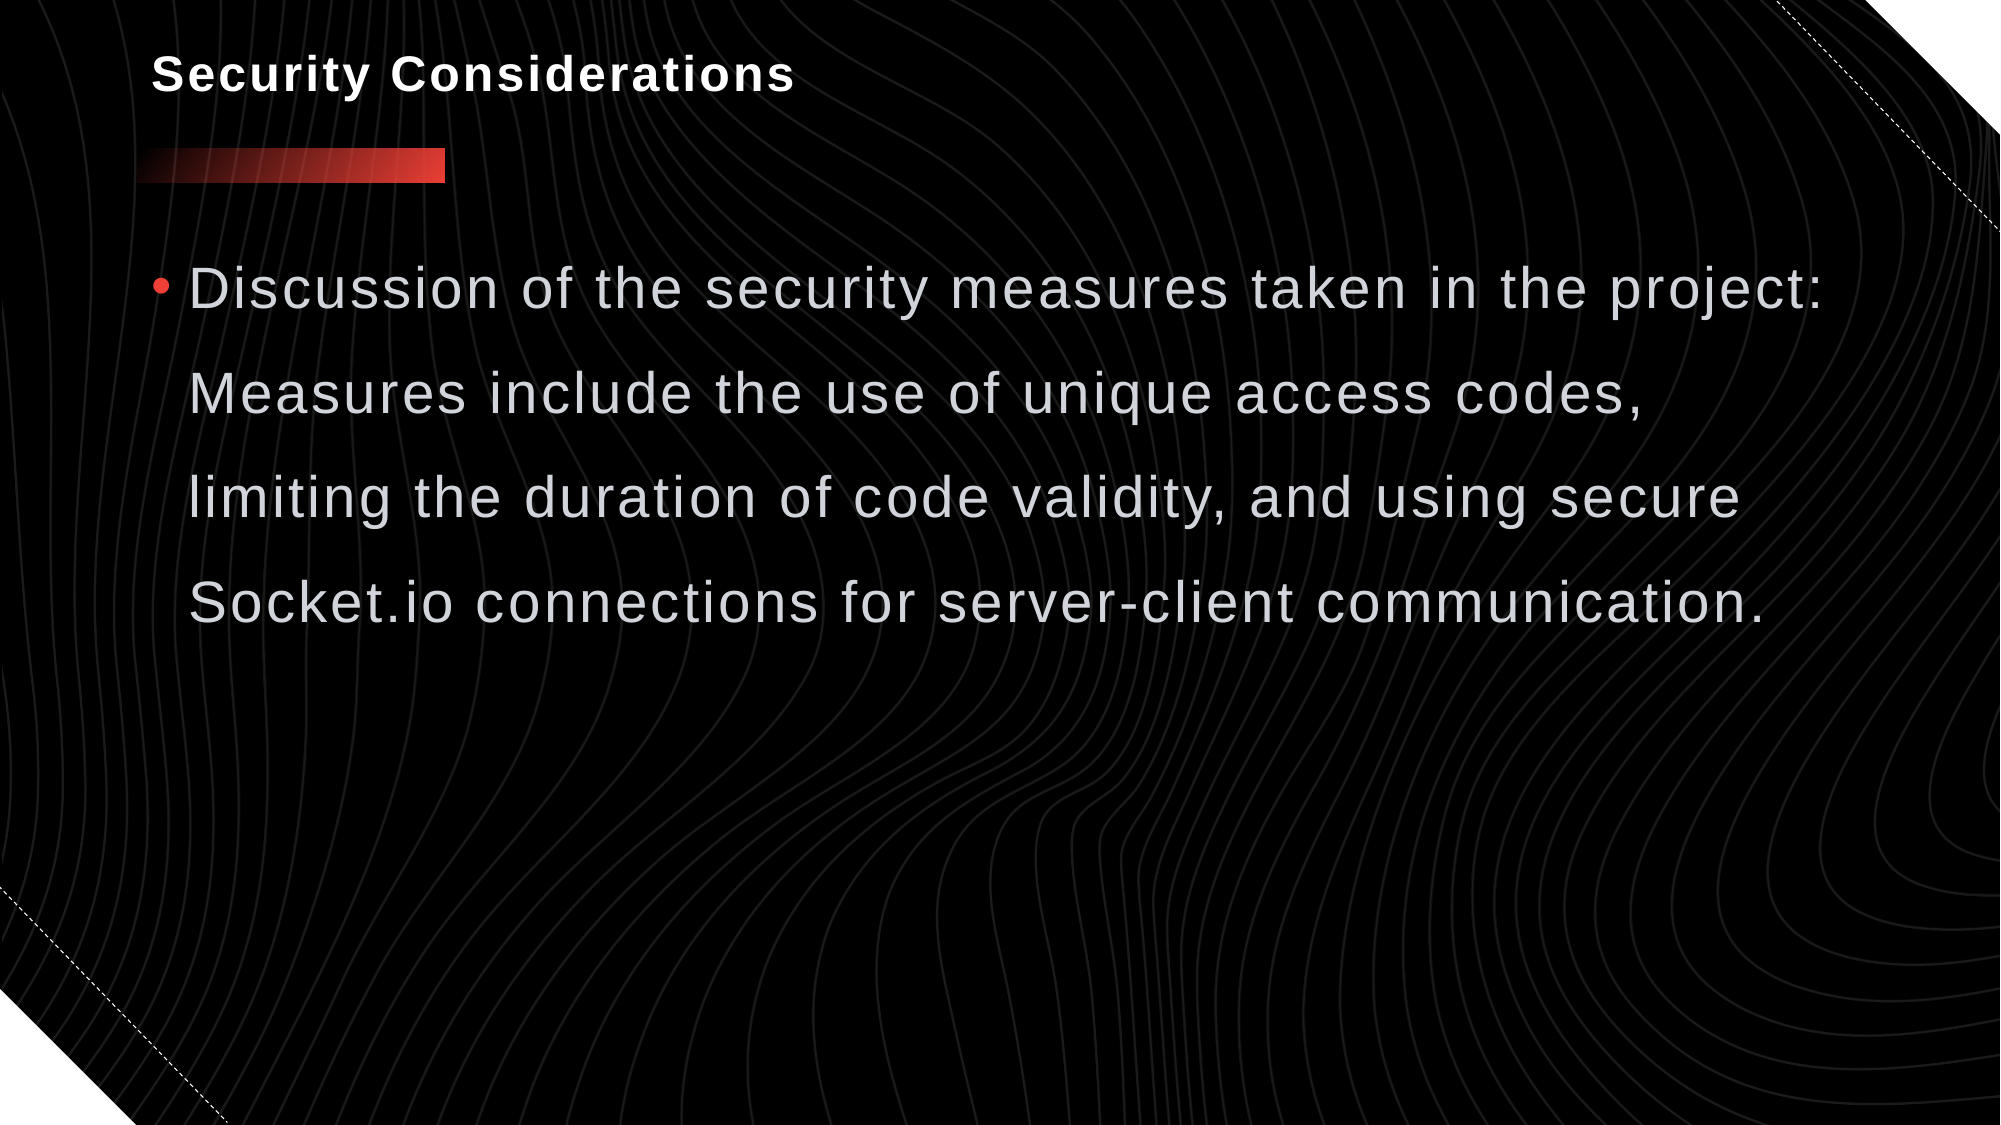

# Security Considerations
Discussion of the security measures taken in the project: Measures include the use of unique access codes, limiting the duration of code validity, and using secure Socket.io connections for server-client communication.